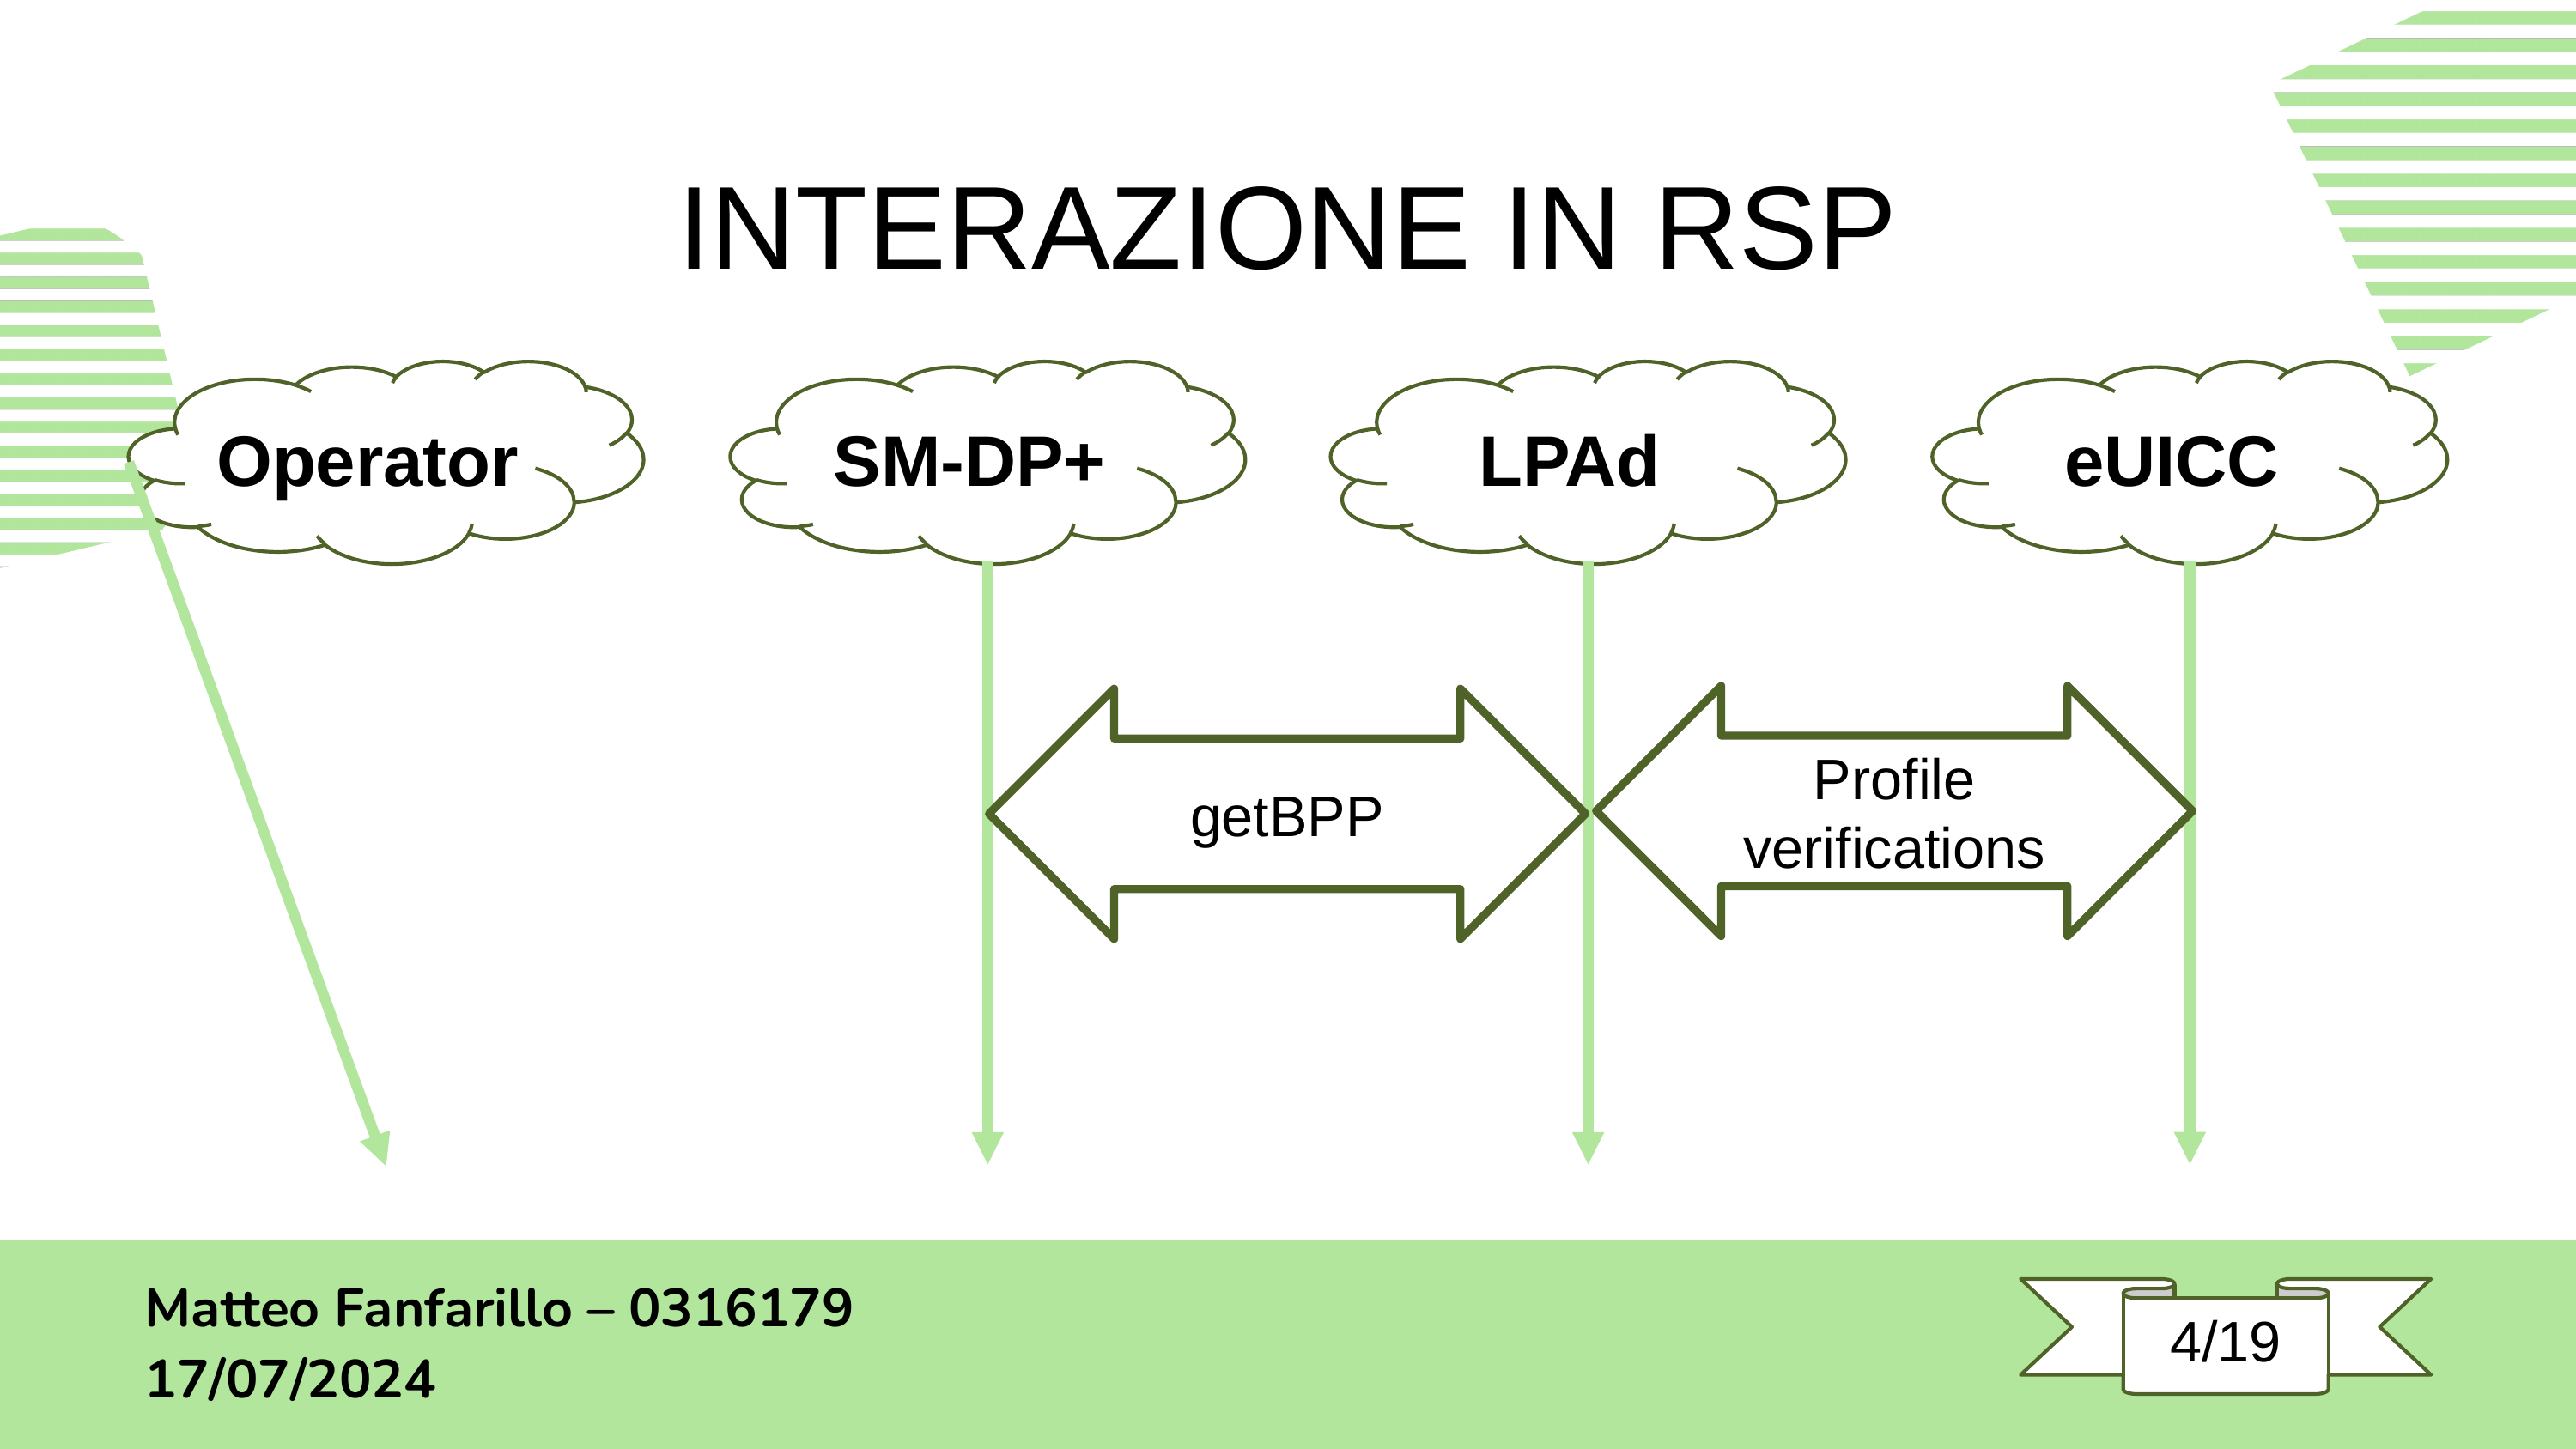

INTERAZIONE IN RSP

Operator
SM-DP+
LPAd
eUICC
Profile verifications
getBPP

Matteo Fanfarillo – 0316179
4/19

17/07/2024